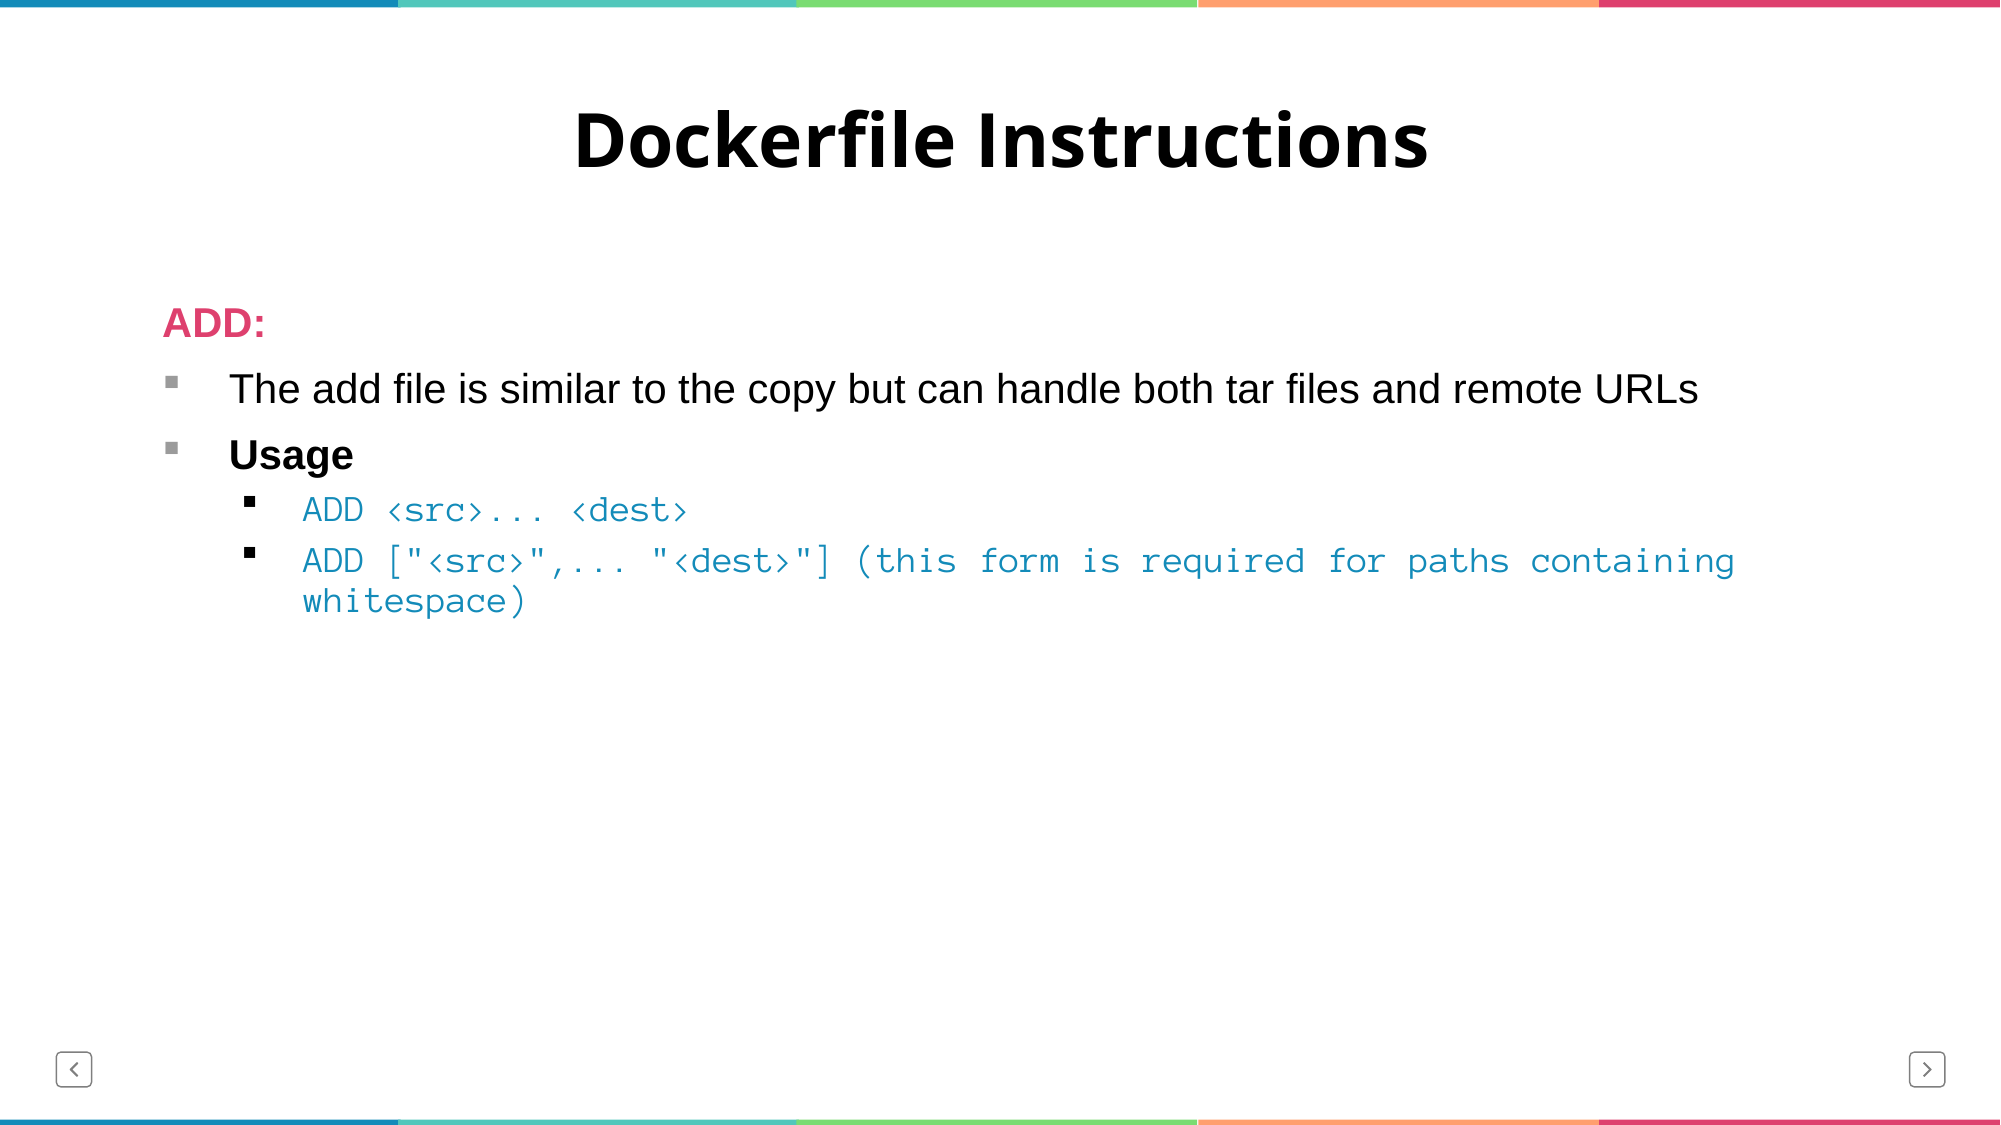

# Dockerfile Instructions

ADD:
The add file is similar to the copy but can handle both tar files and remote URLs
Usage
ADD <src>... <dest>
ADD ["<src>",... "<dest>"] (this form is required for paths containing whitespace)